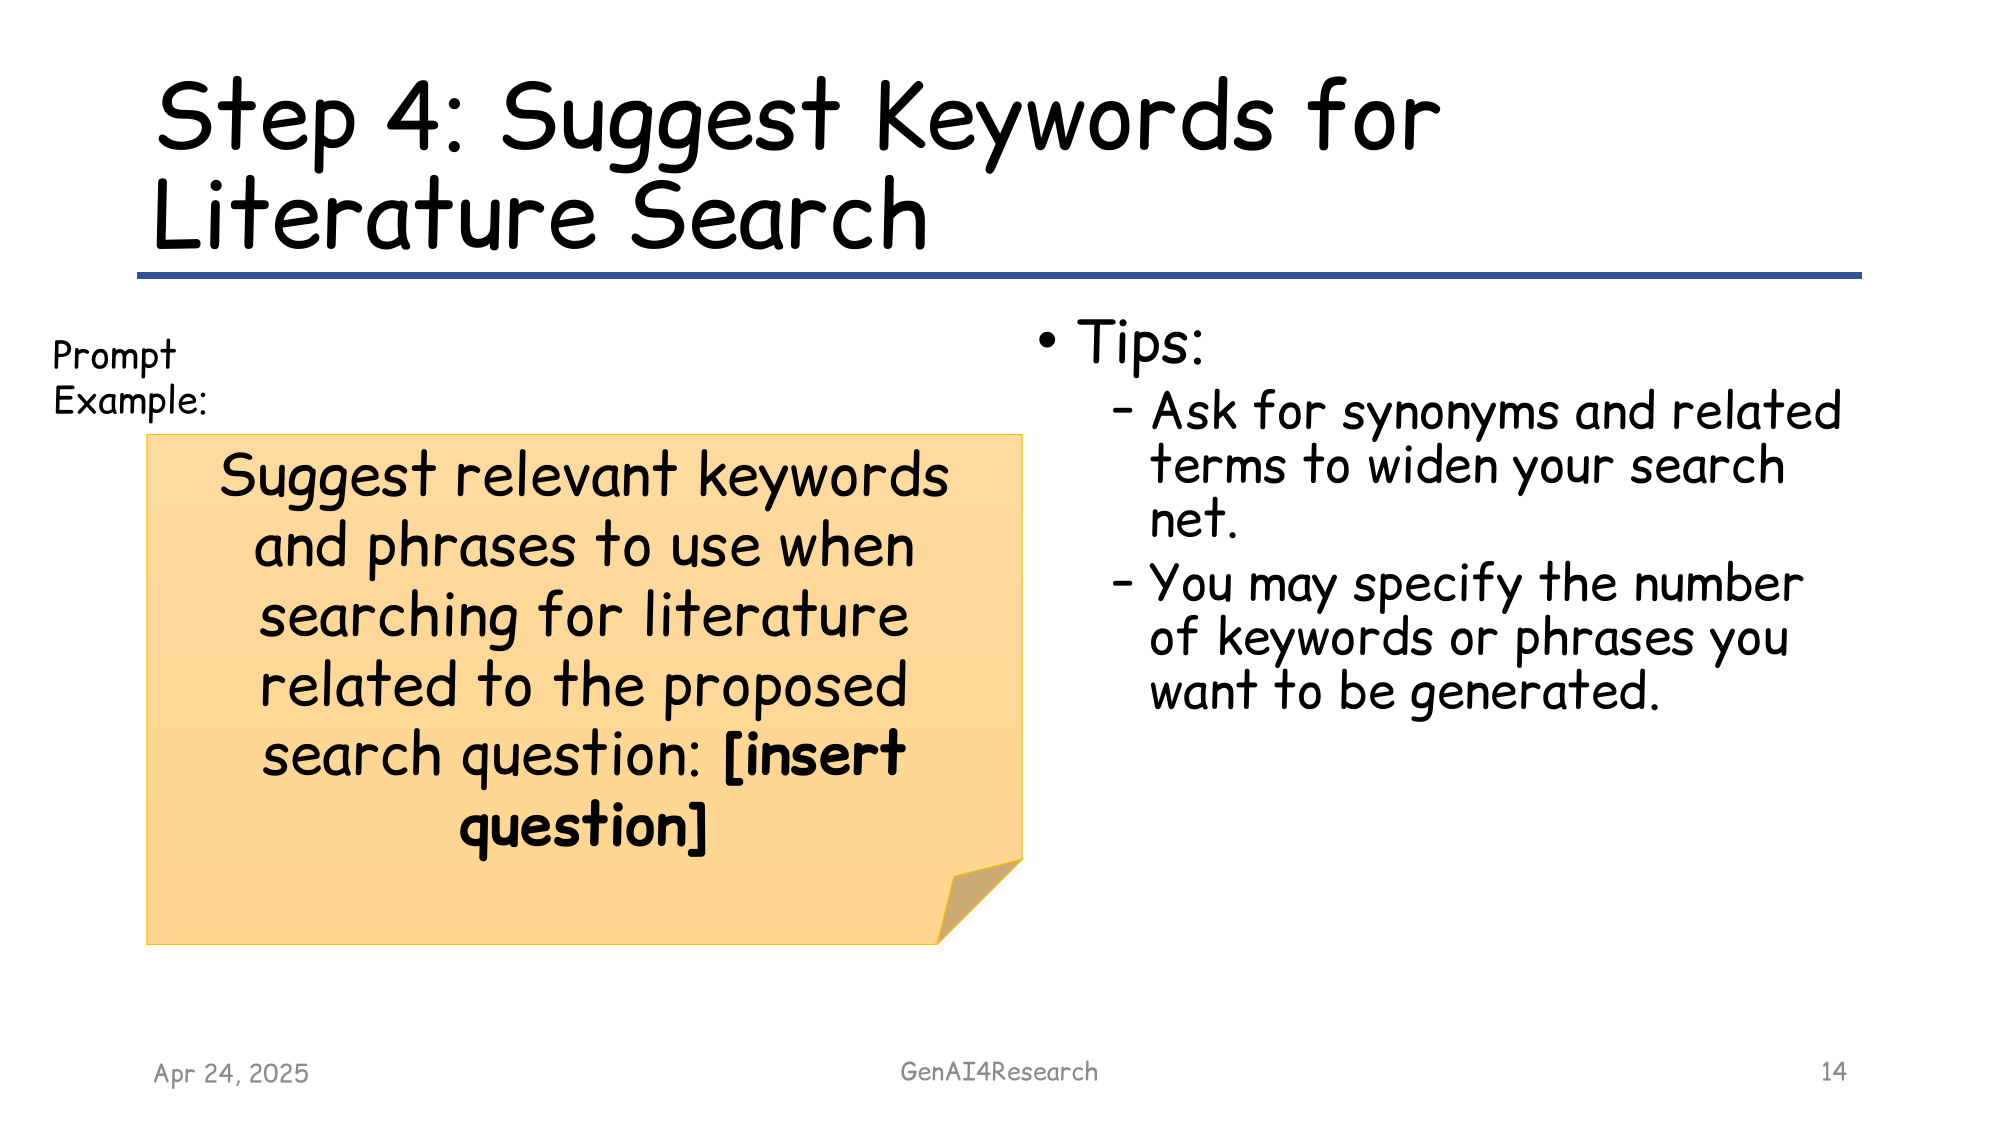

# Step 4: Suggest Keywords for Literature Search
Tips:
Ask for synonyms and related terms to widen your search net.
You may specify the number of keywords or phrases you want to be generated.
Prompt Example:
Suggest relevant keywords and phrases to use when searching for literature related to the proposed search question: [insert question]
Apr 24, 2025
GenAI4Research
14